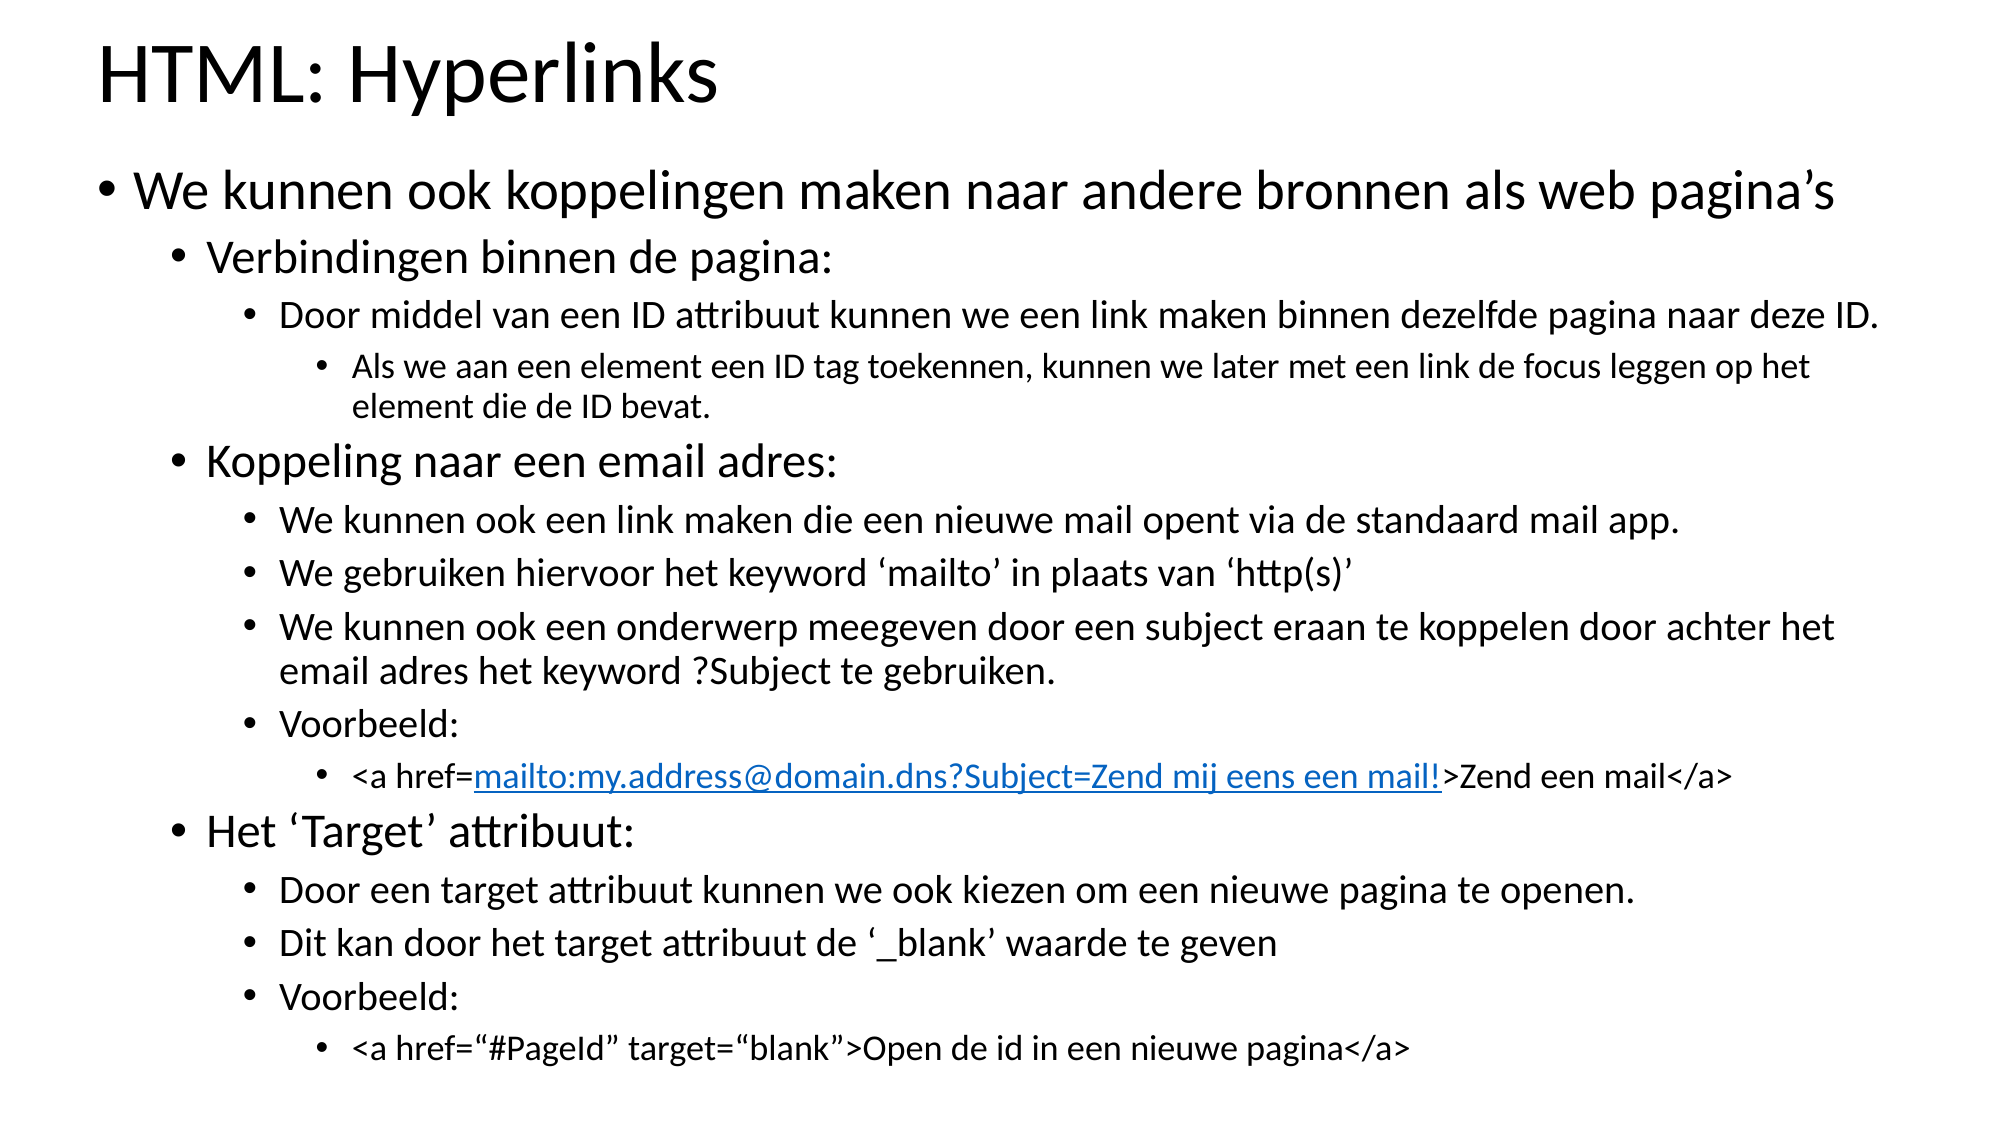

# HTML: Hyperlinks
We kunnen ook koppelingen maken naar andere bronnen als web pagina’s
Verbindingen binnen de pagina:
Door middel van een ID attribuut kunnen we een link maken binnen dezelfde pagina naar deze ID.
Als we aan een element een ID tag toekennen, kunnen we later met een link de focus leggen op het element die de ID bevat.
Koppeling naar een email adres:
We kunnen ook een link maken die een nieuwe mail opent via de standaard mail app.
We gebruiken hiervoor het keyword ‘mailto’ in plaats van ‘http(s)’
We kunnen ook een onderwerp meegeven door een subject eraan te koppelen door achter het email adres het keyword ?Subject te gebruiken.
Voorbeeld:
<a href=mailto:my.address@domain.dns?Subject=Zend mij eens een mail!>Zend een mail</a>
Het ‘Target’ attribuut:
Door een target attribuut kunnen we ook kiezen om een nieuwe pagina te openen.
Dit kan door het target attribuut de ‘_blank’ waarde te geven
Voorbeeld:
<a href=“#PageId” target=“blank”>Open de id in een nieuwe pagina</a>